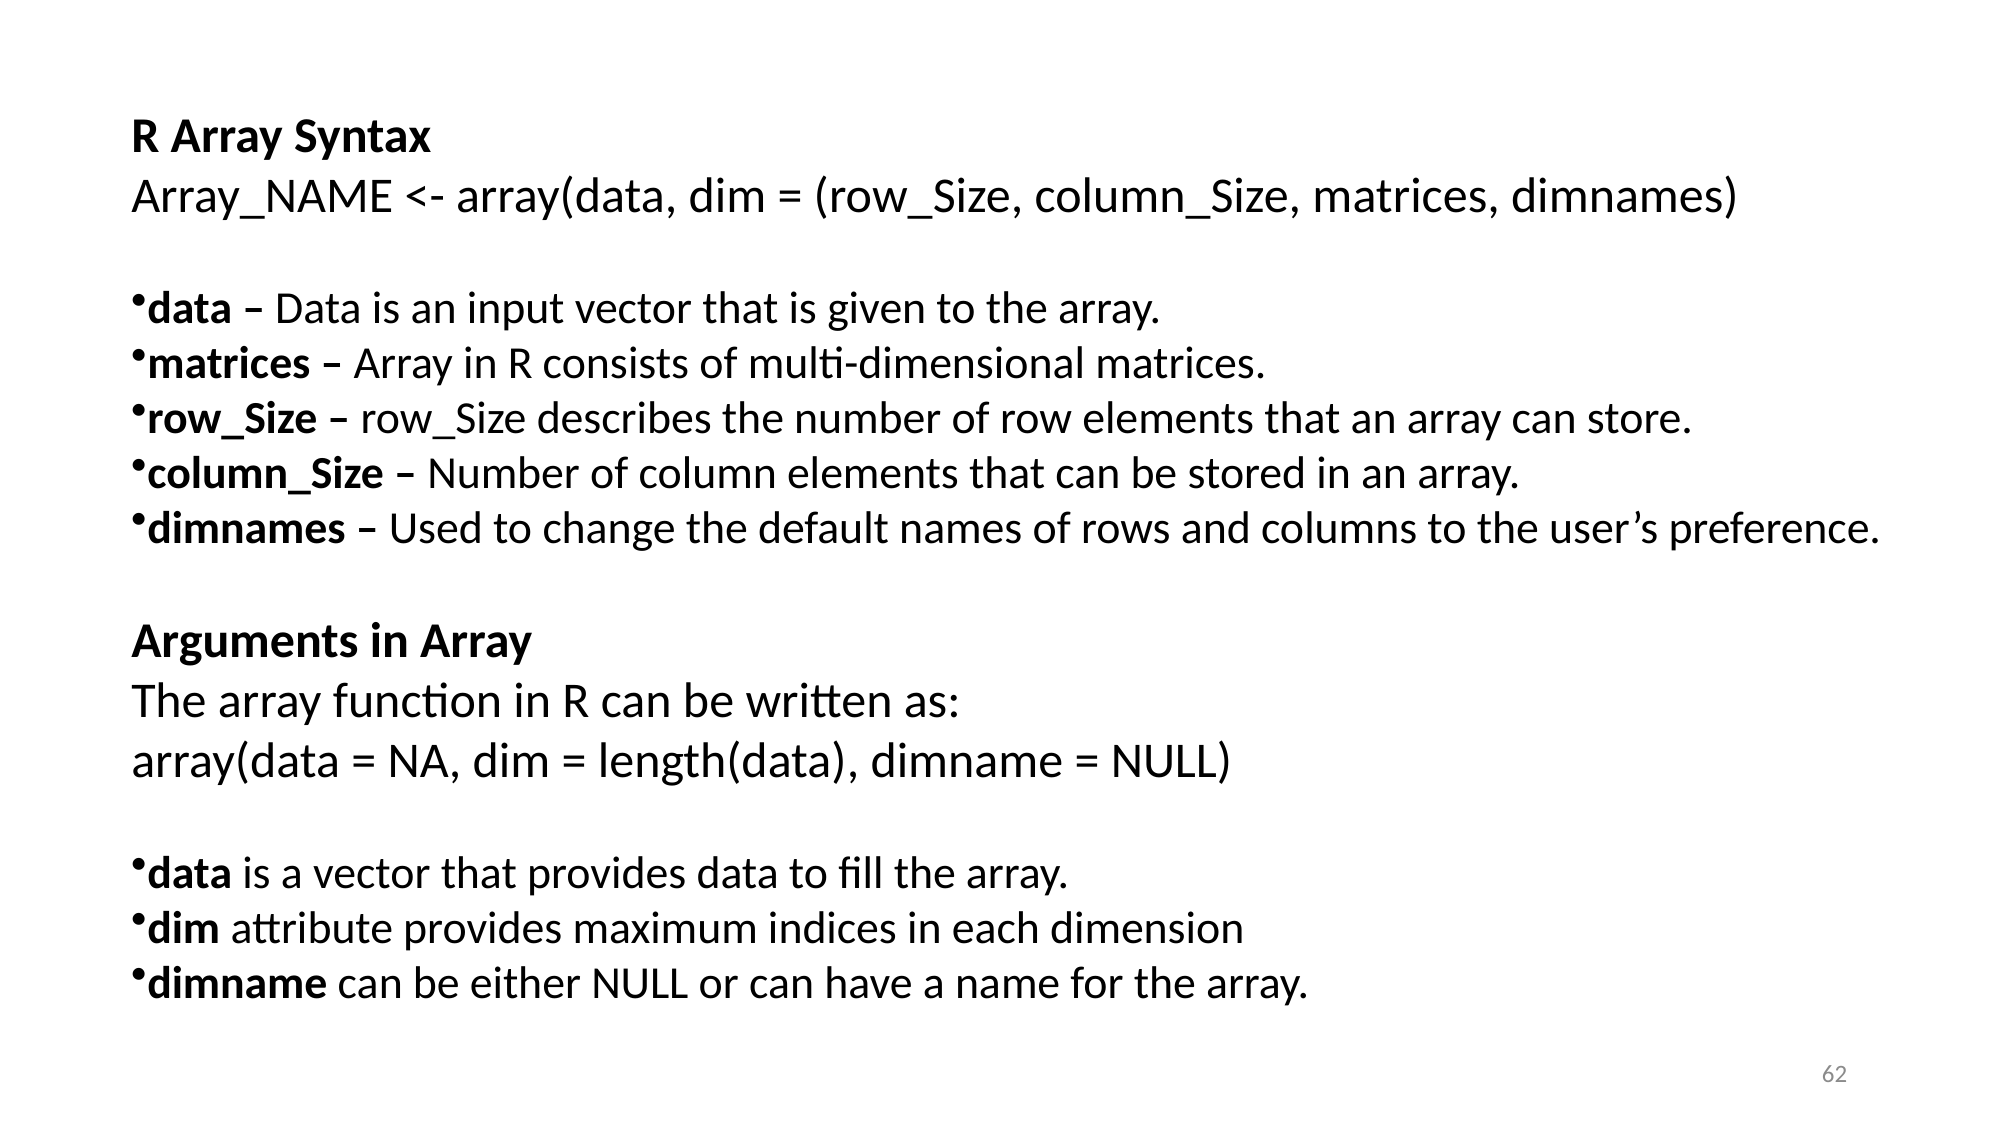

R Array Syntax
Array_NAME <- array(data, dim = (row_Size, column_Size, matrices, dimnames)

data – Data is an input vector that is given to the array.
matrices – Array in R consists of multi-dimensional matrices.
row_Size – row_Size describes the number of row elements that an array can store.
column_Size – Number of column elements that can be stored in an array.
dimnames – Used to change the default names of rows and columns to the user’s preference.

Arguments in Array
The array function in R can be written as:
array(data = NA, dim = length(data), dimname = NULL)

data is a vector that provides data to fill the array.
dim attribute provides maximum indices in each dimension
dimname can be either NULL or can have a name for the array.

62